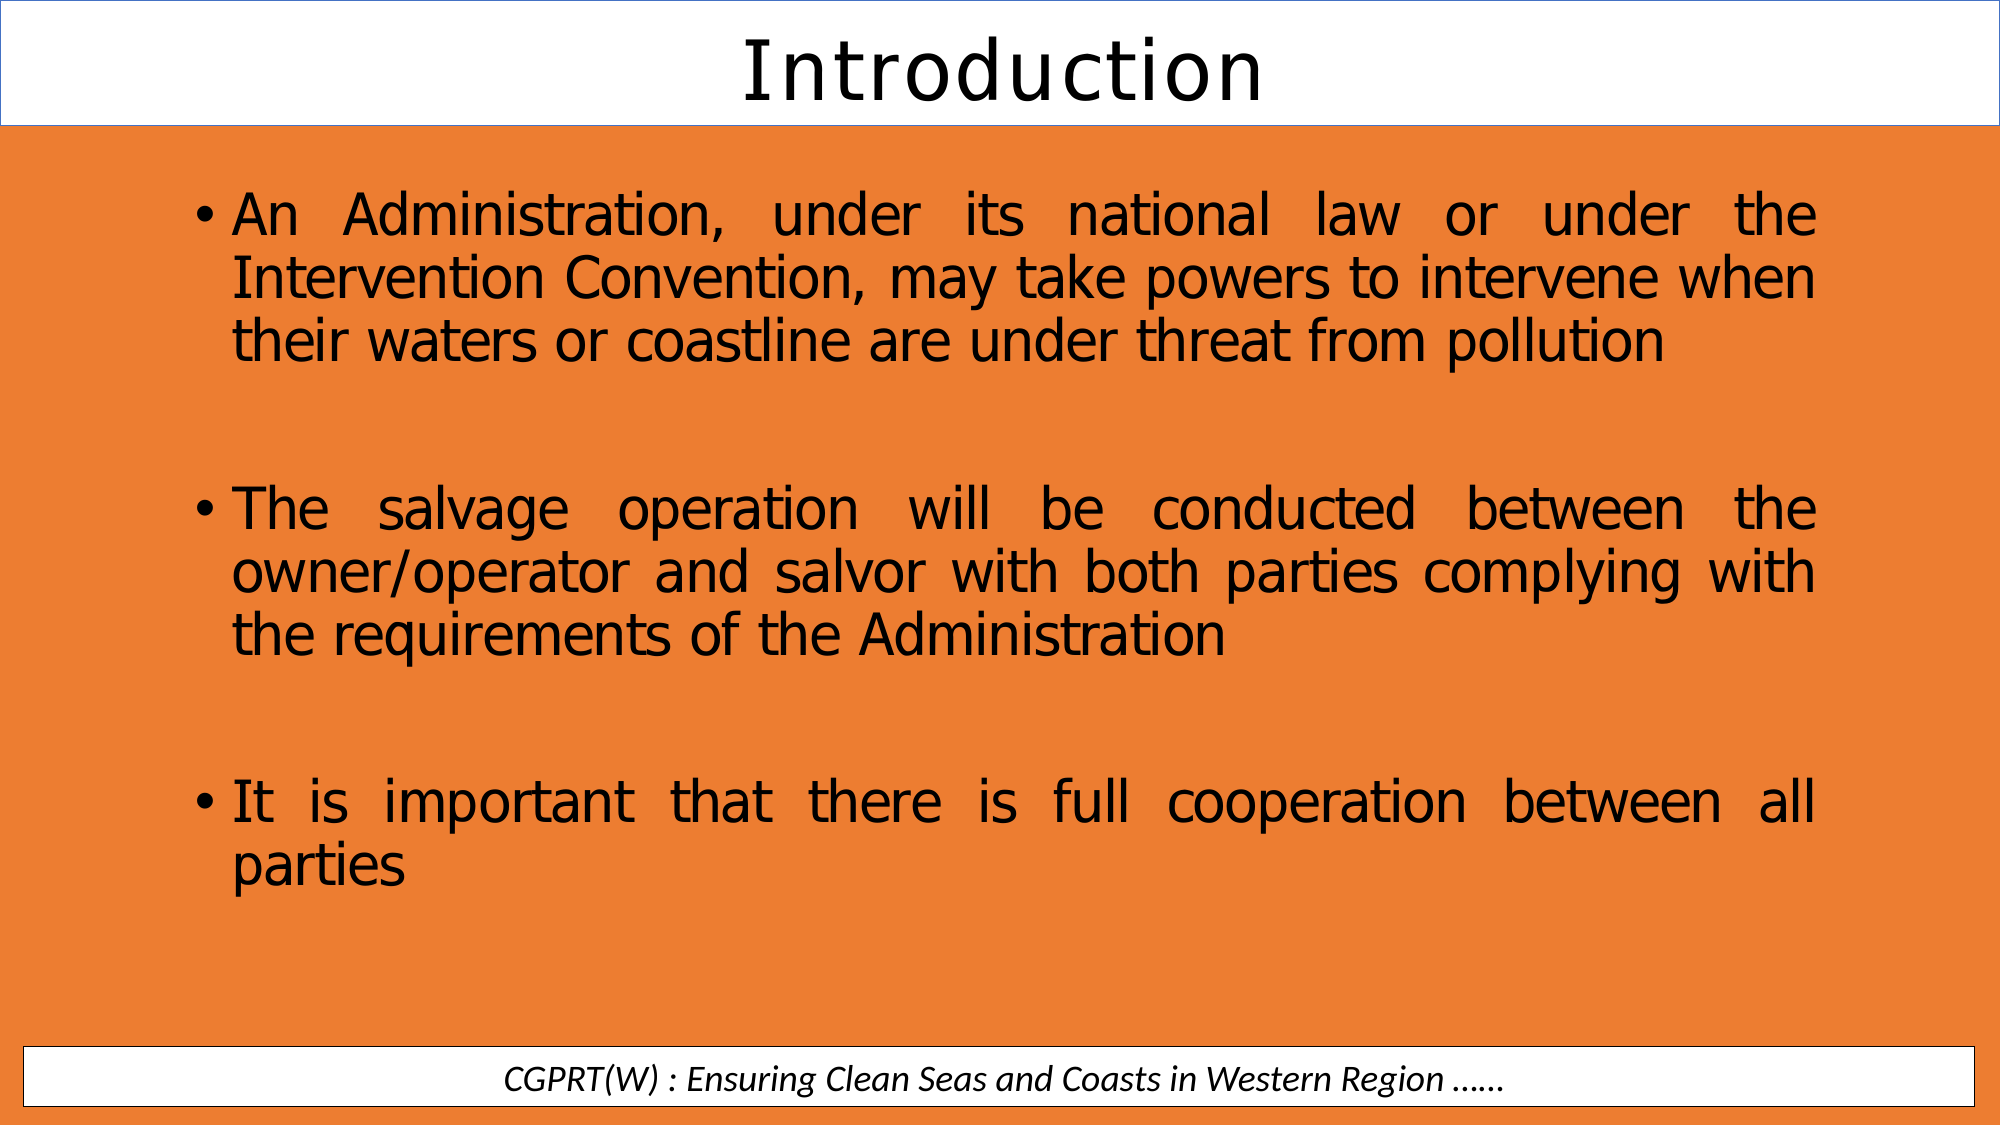

Introduction
An Administration, under its national law or under the Intervention Convention, may take powers to intervene when their waters or coastline are under threat from pollution

The salvage operation will be conducted between the owner/operator and salvor with both parties complying with the requirements of the Administration

It is important that there is full cooperation between all parties
 CGPRT(W) : Ensuring Clean Seas and Coasts in Western Region ……